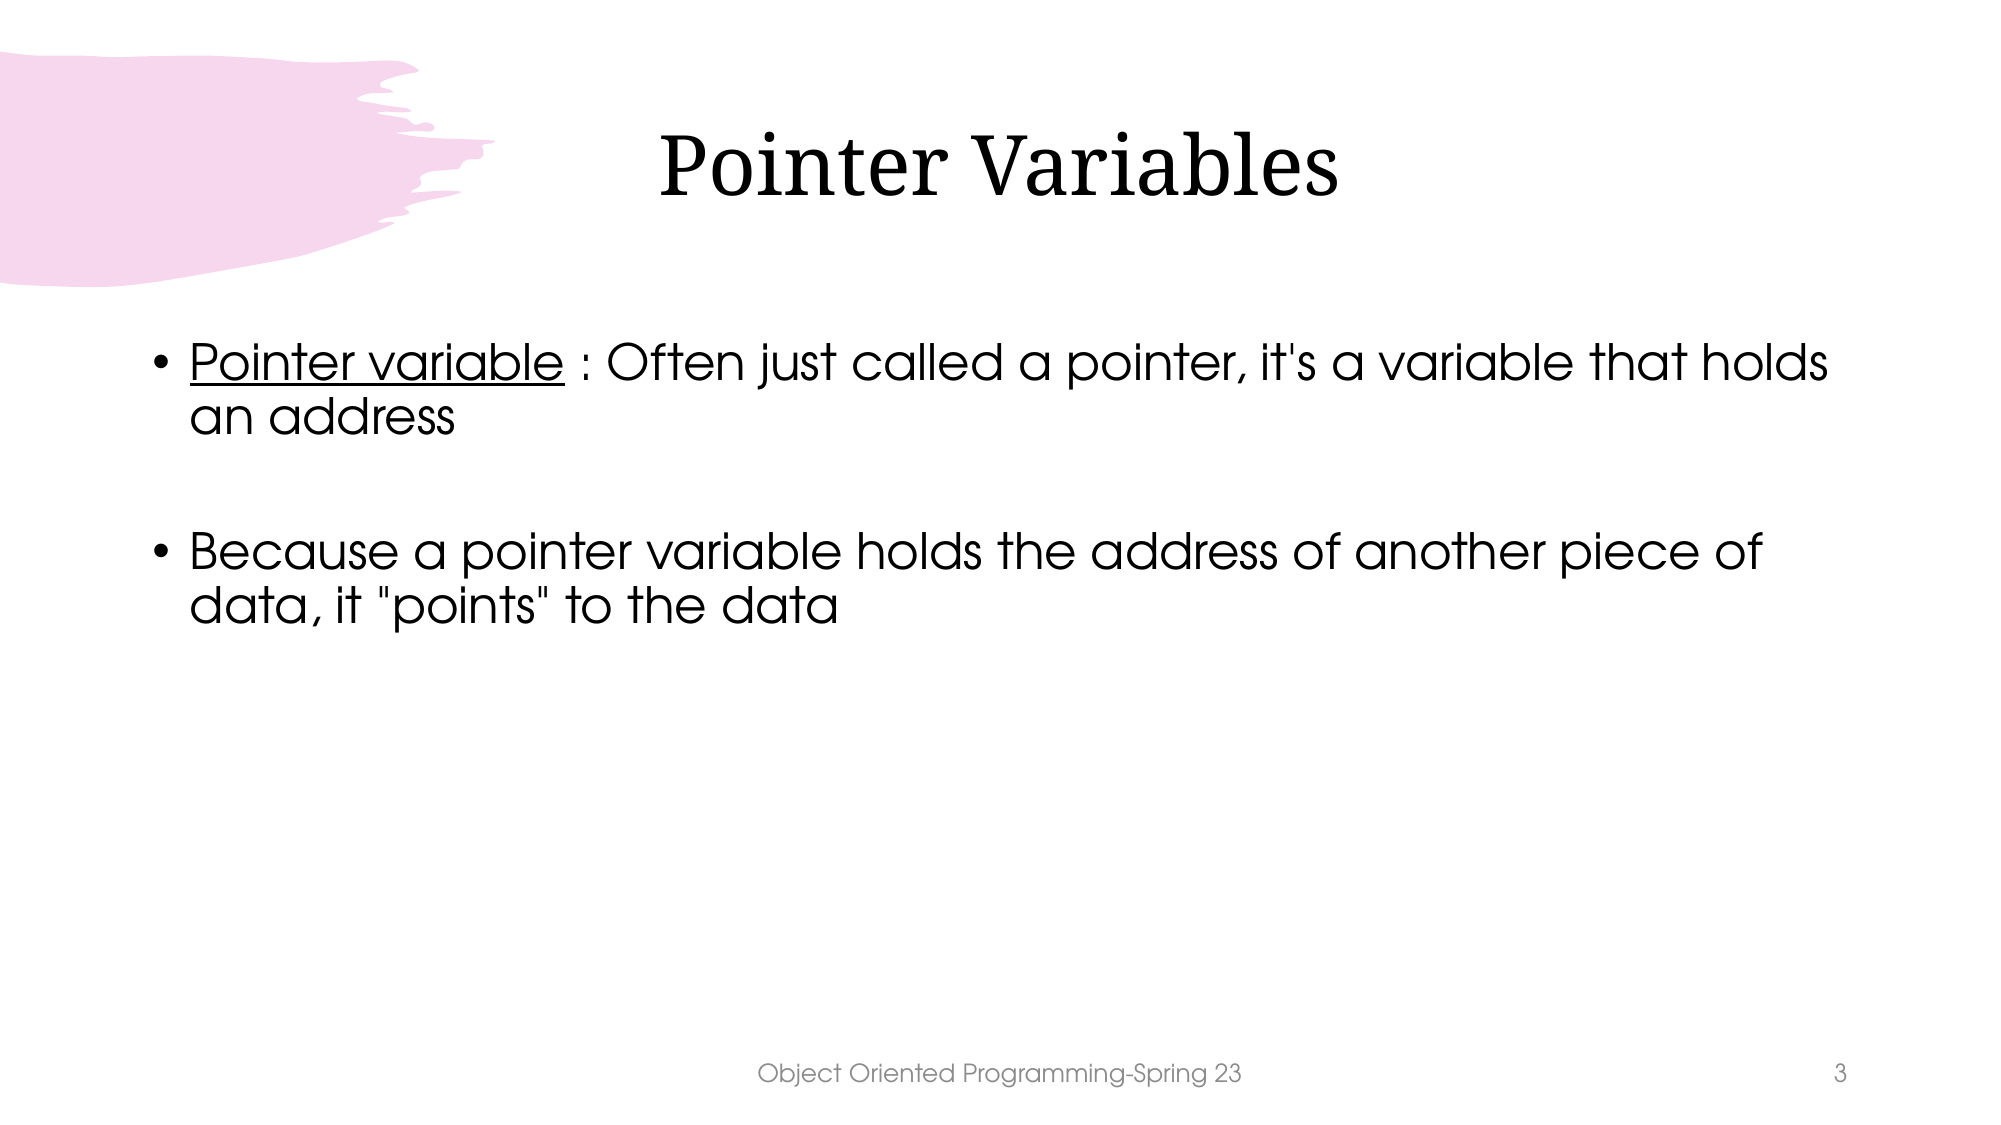

# Pointer Variables
Pointer variable : Often just called a pointer, it's a variable that holds an address
Because a pointer variable holds the address of another piece of data, it "points" to the data

Object Oriented Programming-Spring 23
3